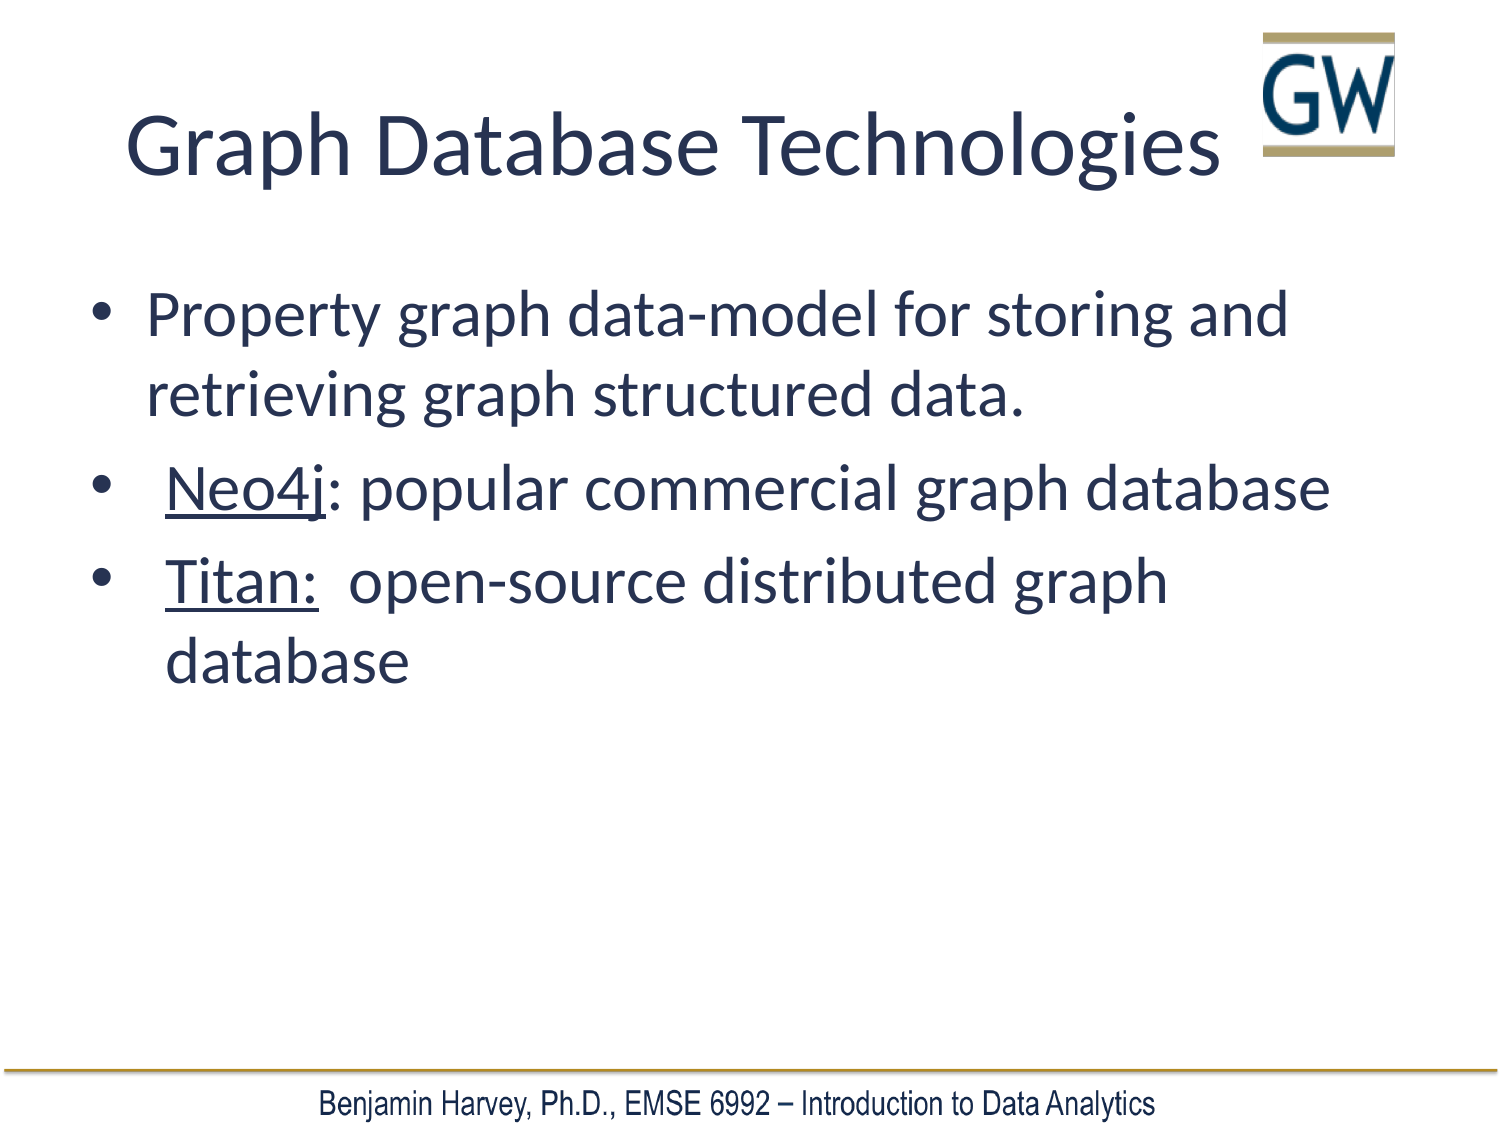

# Graph Database Technologies
Property graph data-model for storing and retrieving graph structured data.
Neo4j: popular commercial graph database
Titan:  open-source distributed graph database